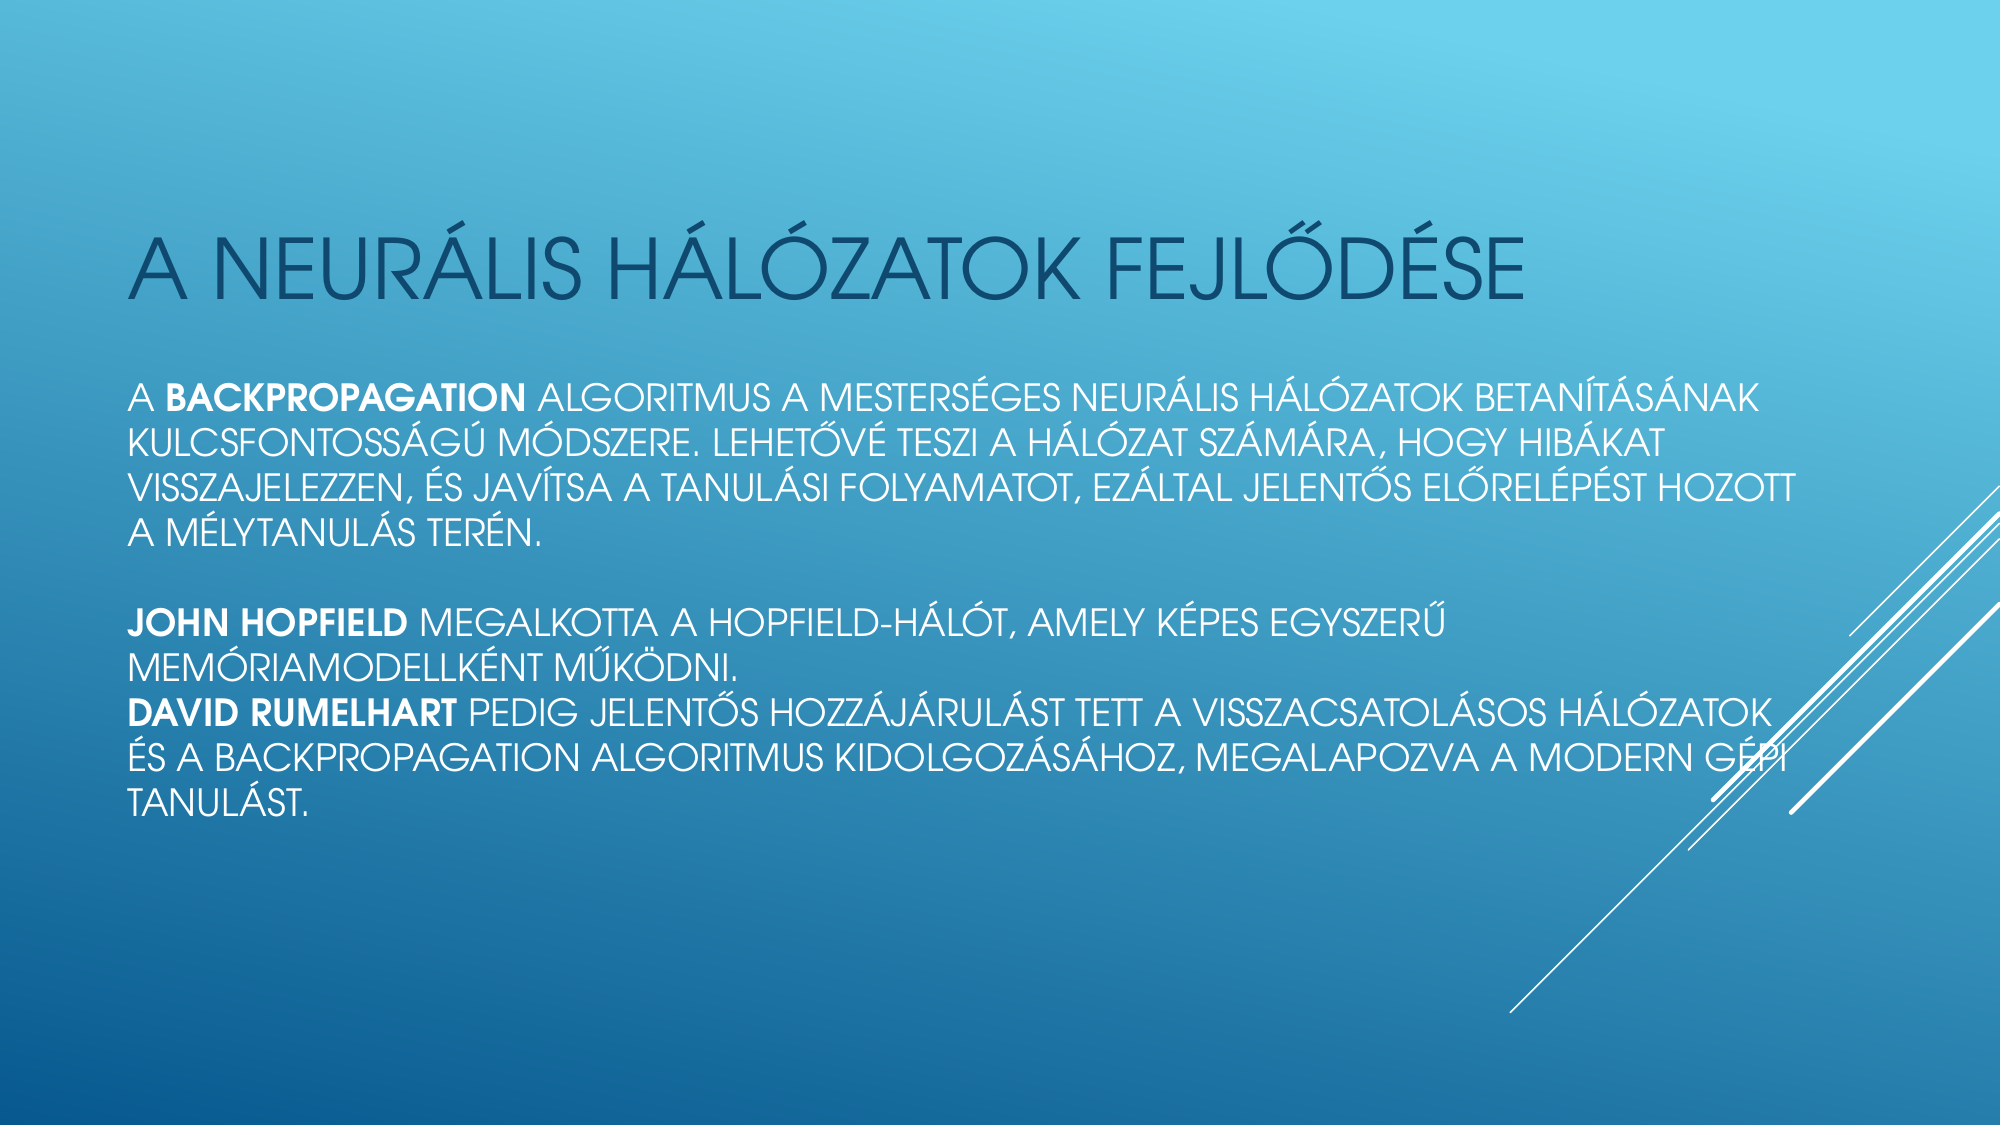

A NEURÁLIS HÁLÓZATOK FEJLŐDÉSE
# A backpropagation algoritmus a mesterséges neurális hálózatok betanításának kulcsfontosságú módszere. Lehetővé teszi a hálózat számára, hogy hibákat visszajelezzen, és javítsa a tanulási folyamatot, ezáltal jelentős előrelépést hozott a mélytanulás terén. John Hopfield megalkotta a Hopfield-hálót, amely képes egyszerű memóriamodellként működni. David Rumelhart pedig jelentős hozzájárulást tett a visszacsatolásos hálózatok és a backpropagation algoritmus kidolgozásához, megalapozva a modern gépi tanulást.